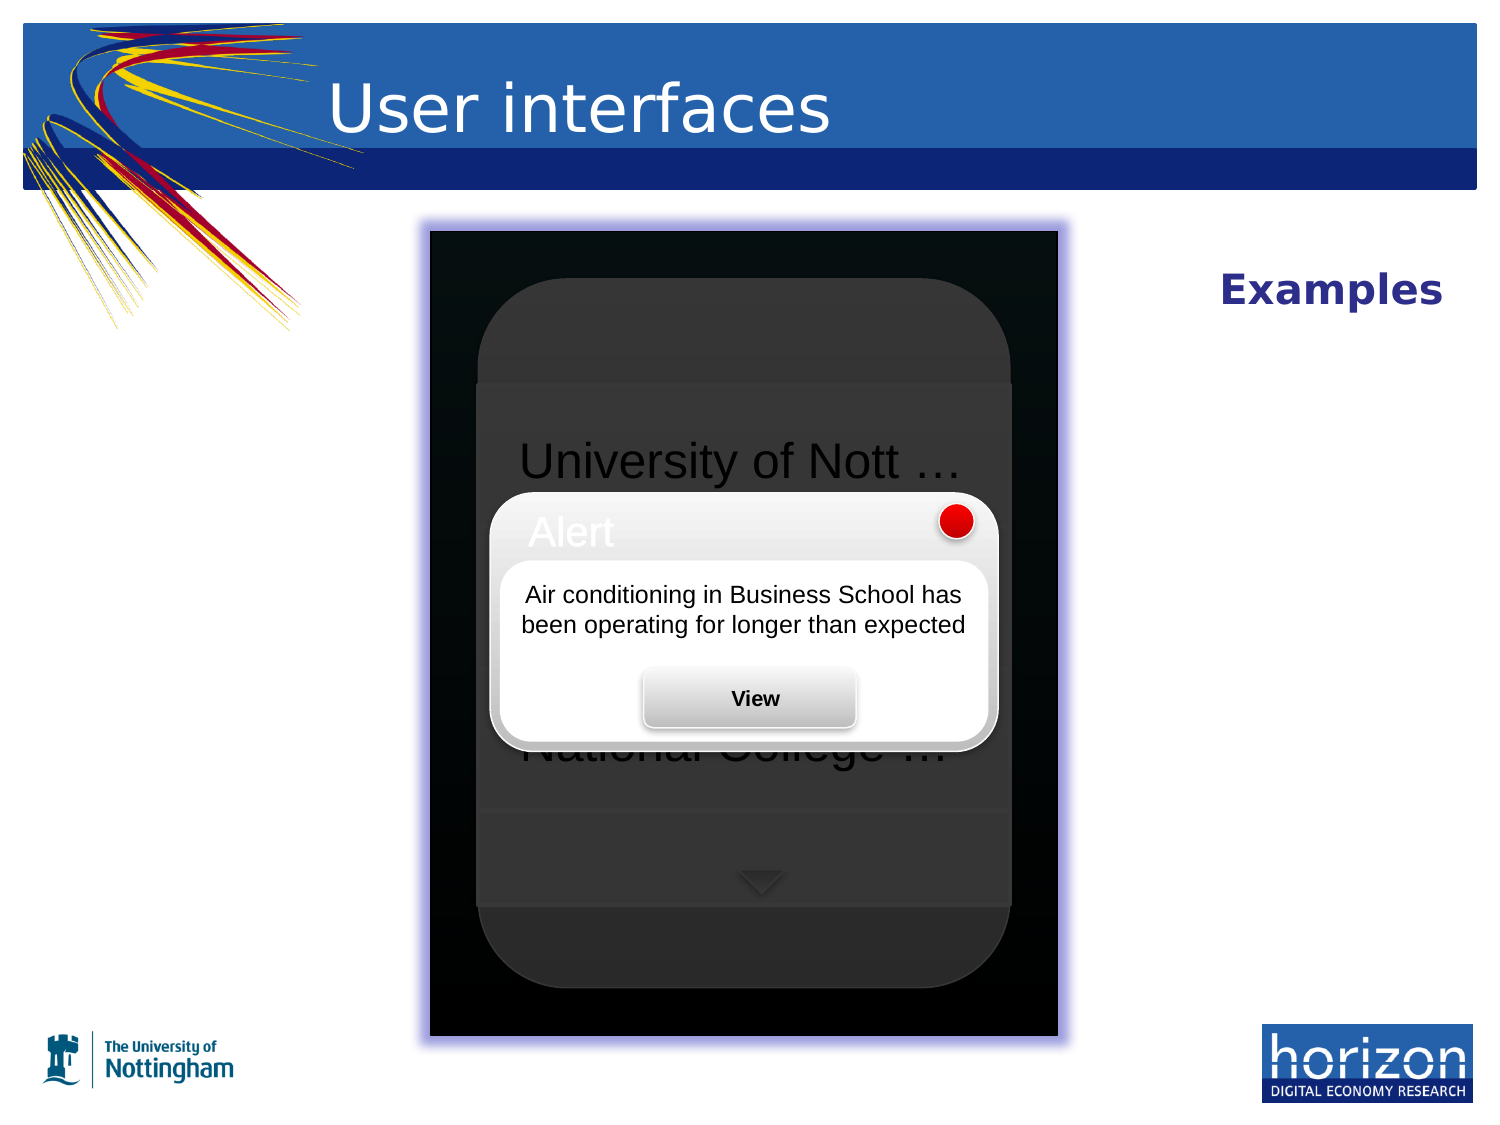

# User interfaces

Examples

University of Nott …

Alert

City Hospital

Air conditioning in Business School has been operating for longer than expected

View
National College …